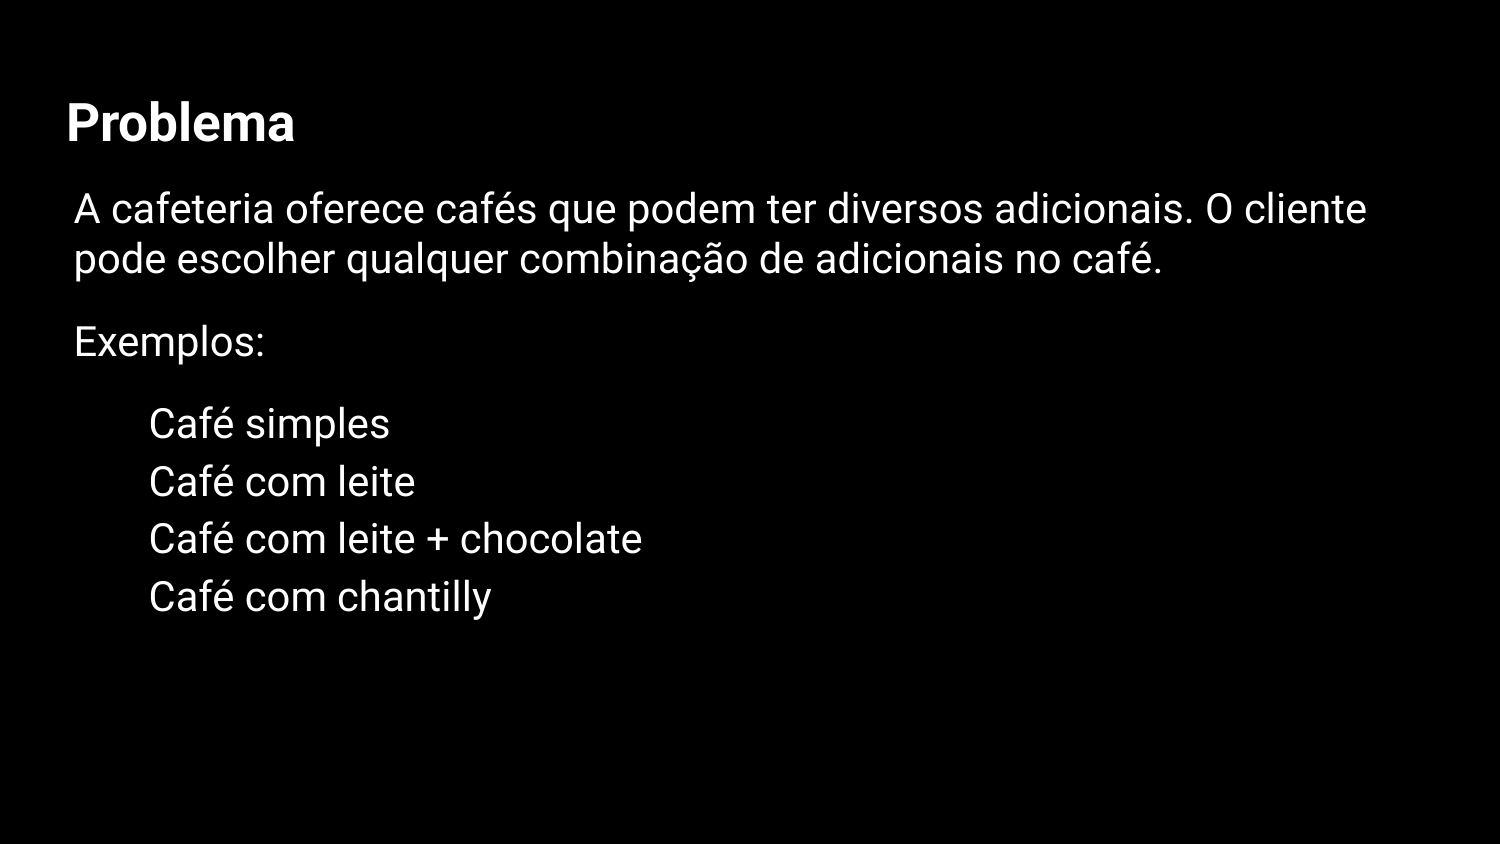

# Problema
A cafeteria oferece cafés que podem ter diversos adicionais. O cliente pode escolher qualquer combinação de adicionais no café.
Exemplos:
Café simples
Café com leite
Café com leite + chocolate
Café com chantilly